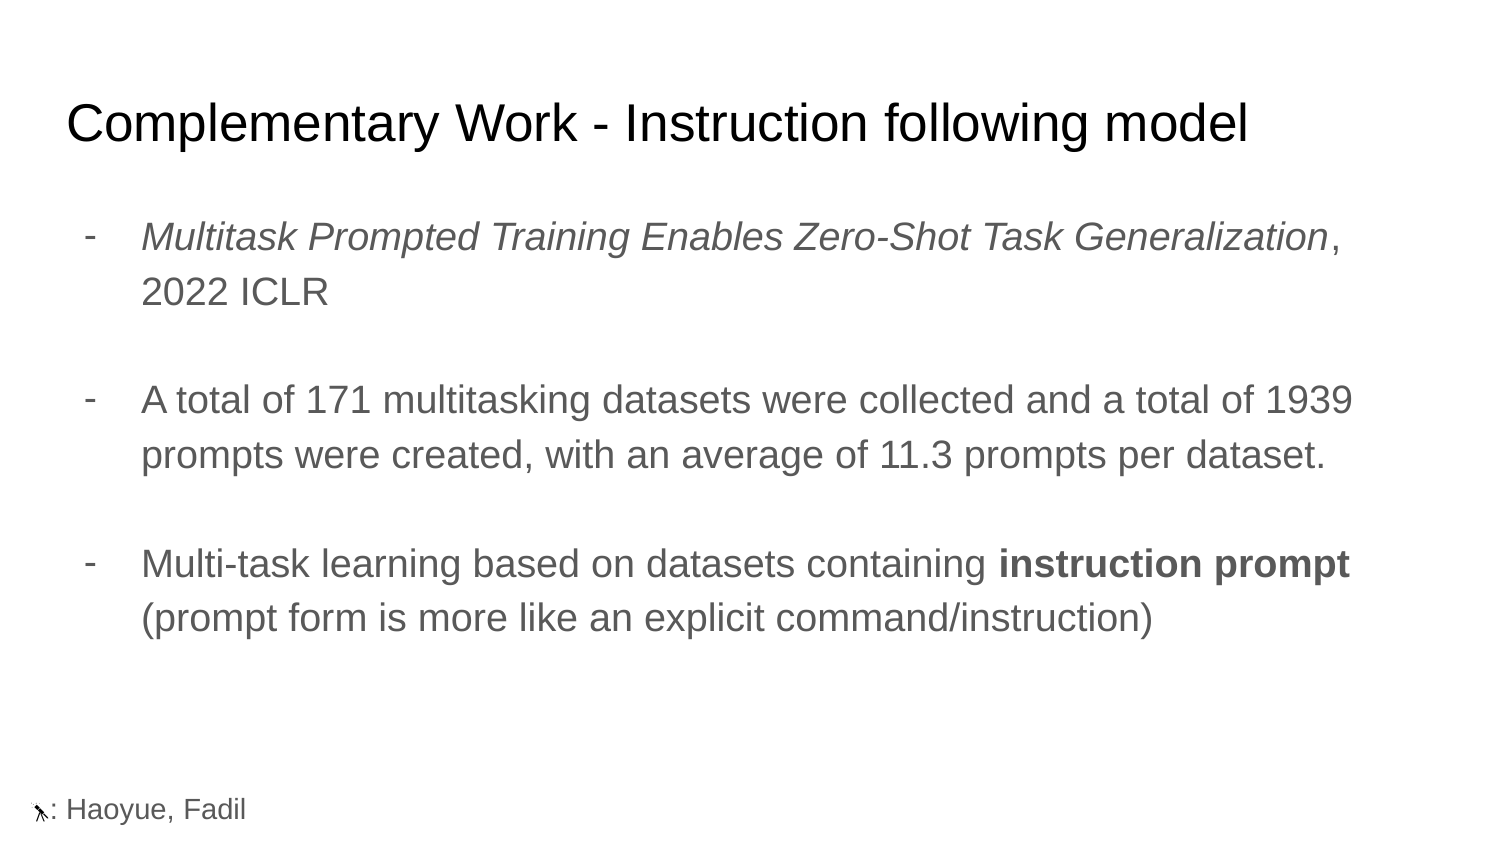

# Complementary Work - Instruction following model
Multitask Prompted Training Enables Zero-Shot Task Generalization, 2022 ICLR

A total of 171 multitasking datasets were collected and a total of 1939 prompts were created, with an average of 11.3 prompts per dataset.

Multi-task learning based on datasets containing instruction prompt (prompt form is more like an explicit command/instruction)
🔭: Haoyue, Fadil